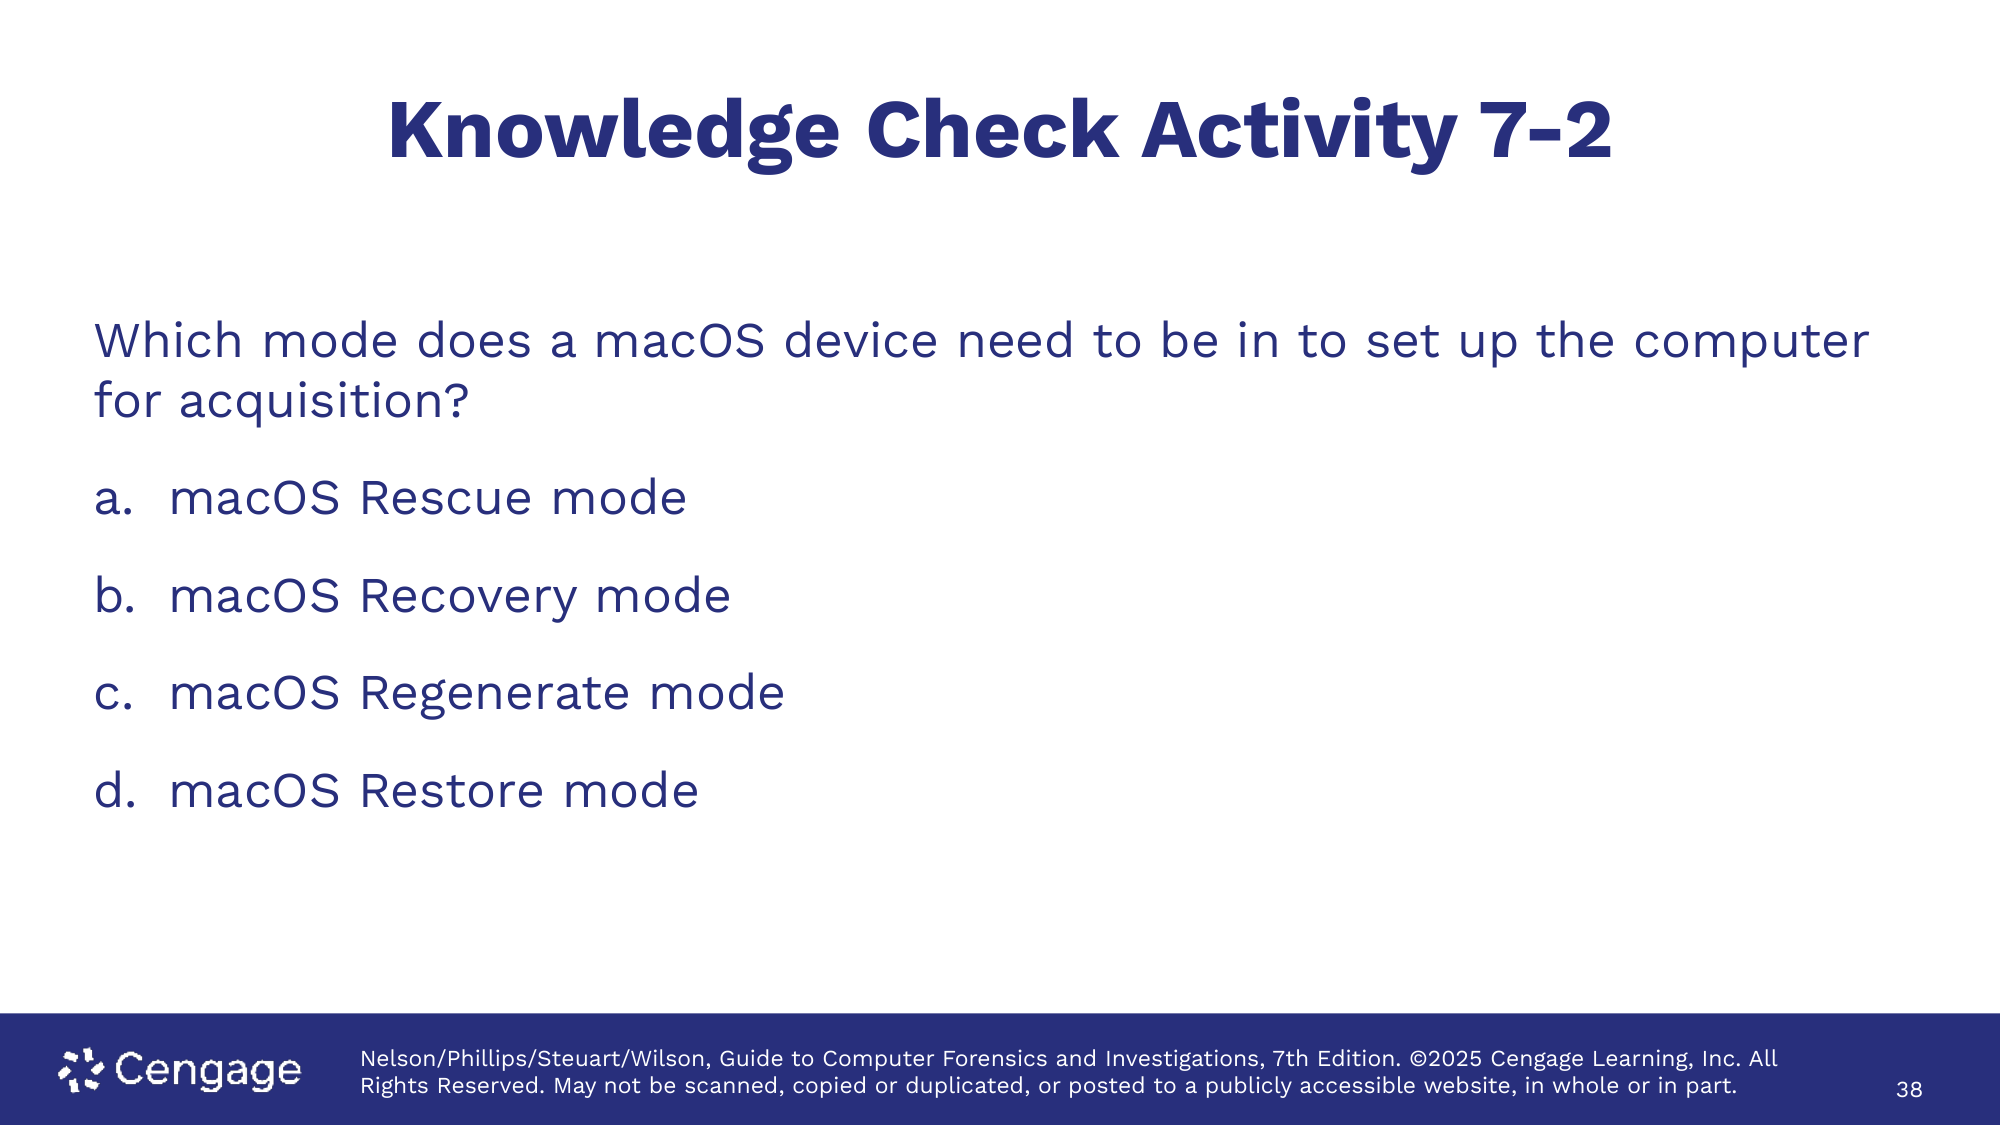

Knowledge Check Activity 7-2
# Which mode does a macOS device need to be in to set up the computer for acquisition?
macOS Rescue mode
macOS Recovery mode
macOS Regenerate mode
macOS Restore mode